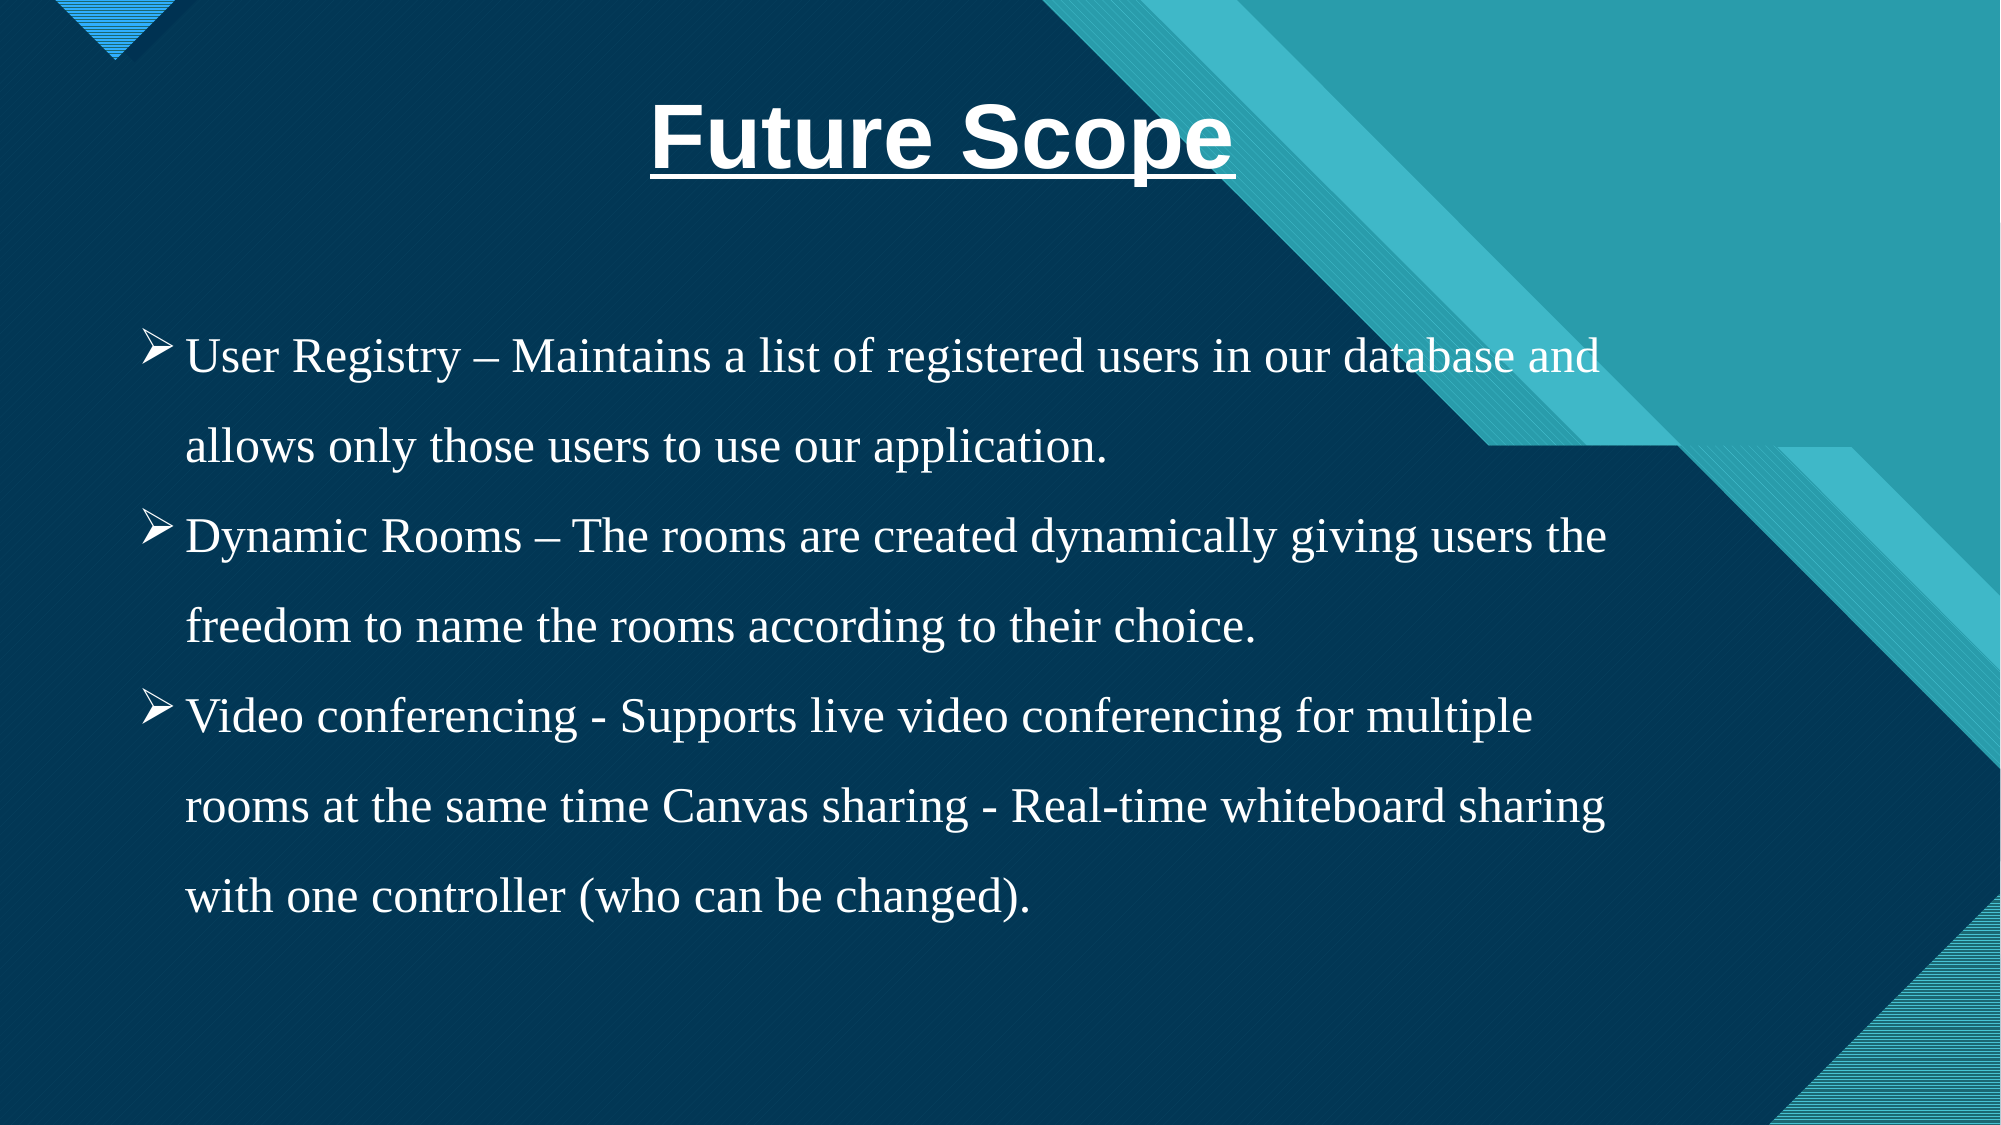

Future Scope
User Registry – Maintains a list of registered users in our database and allows only those users to use our application.
Dynamic Rooms – The rooms are created dynamically giving users the freedom to name the rooms according to their choice.
Video conferencing - Supports live video conferencing for multiple rooms at the same time Canvas sharing - Real-time whiteboard sharing with one controller (who can be changed).

13